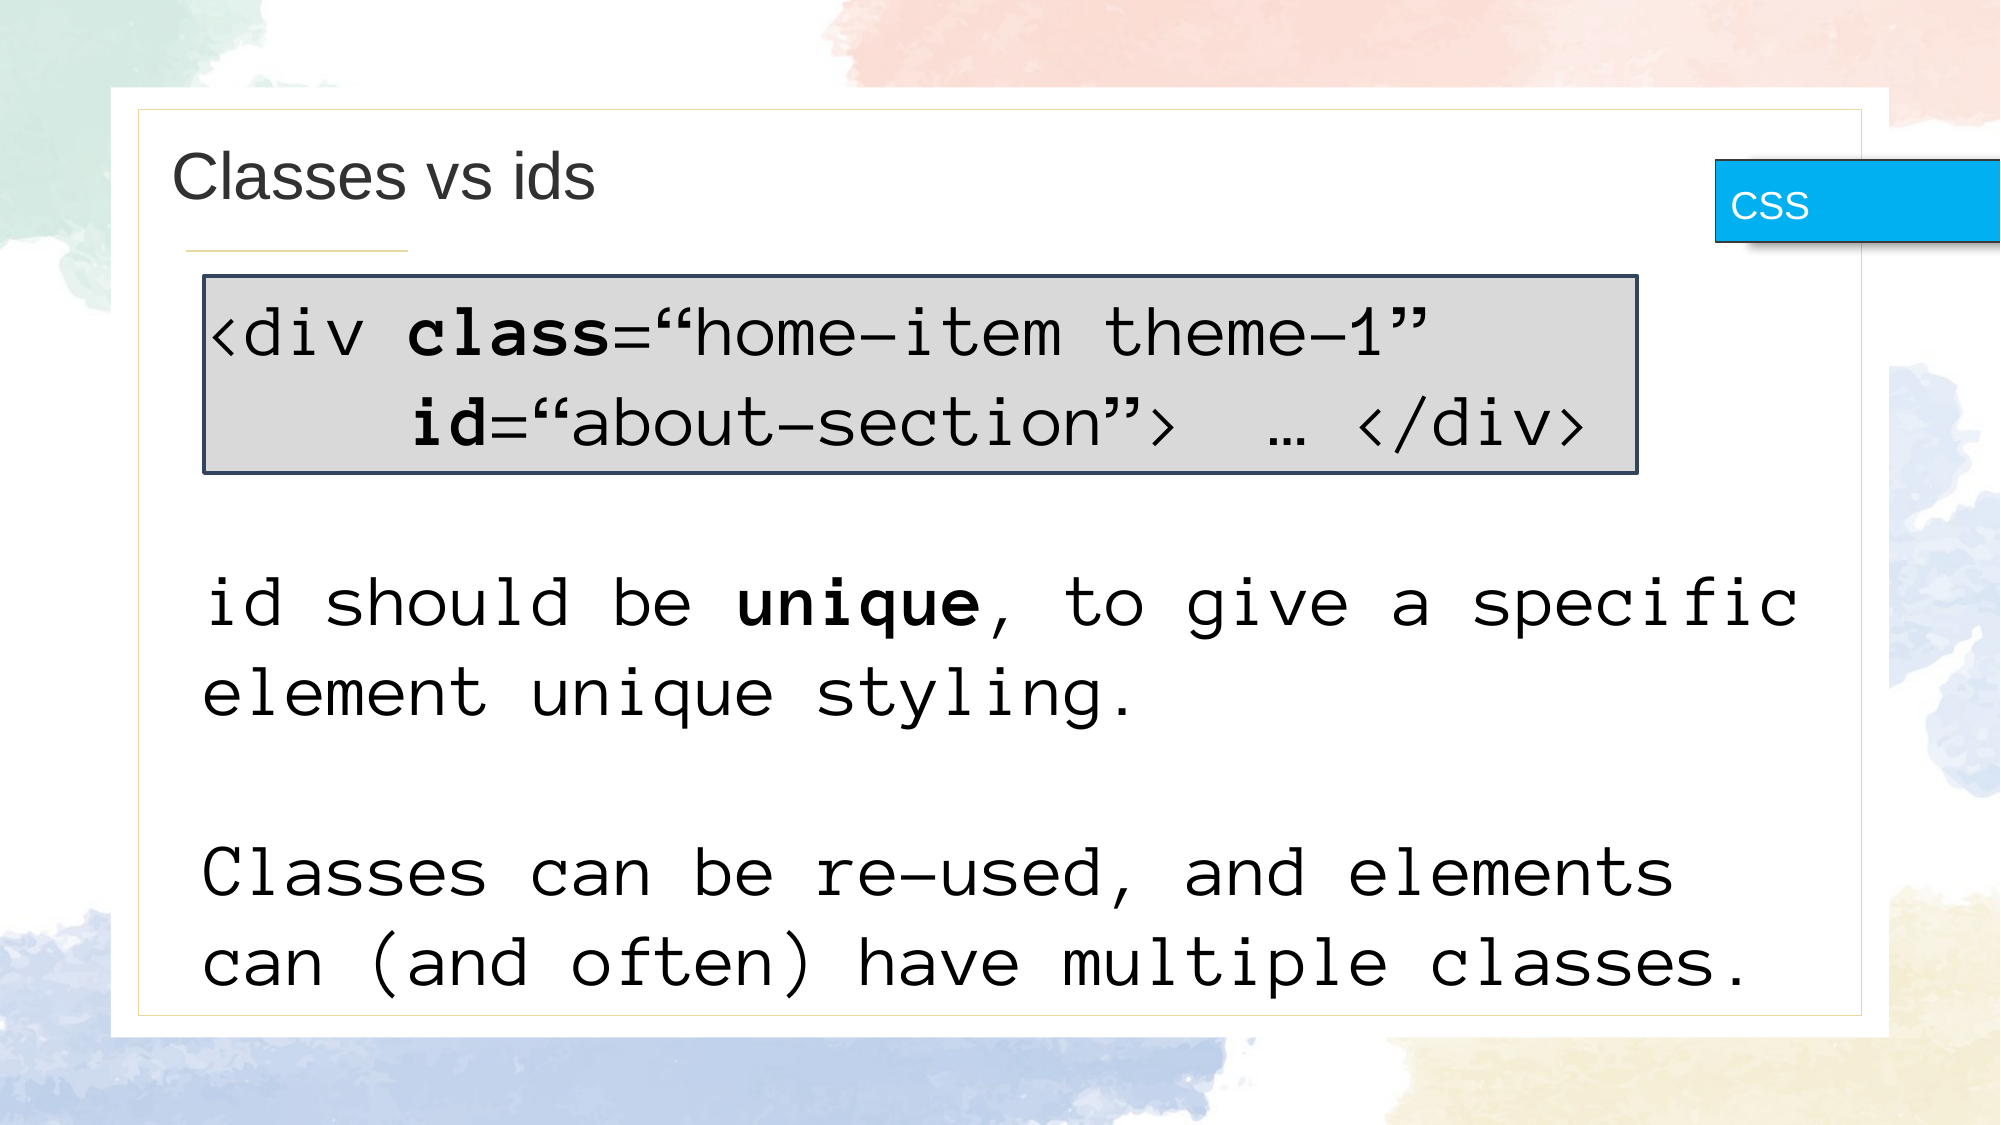

# Classes vs ids
CSS
<div class=“home-item theme-1”
     id=“about-section”>  … </div>

id should be unique, to give a specific element unique styling.

Classes can be re-used, and elements can (and often) have multiple classes.